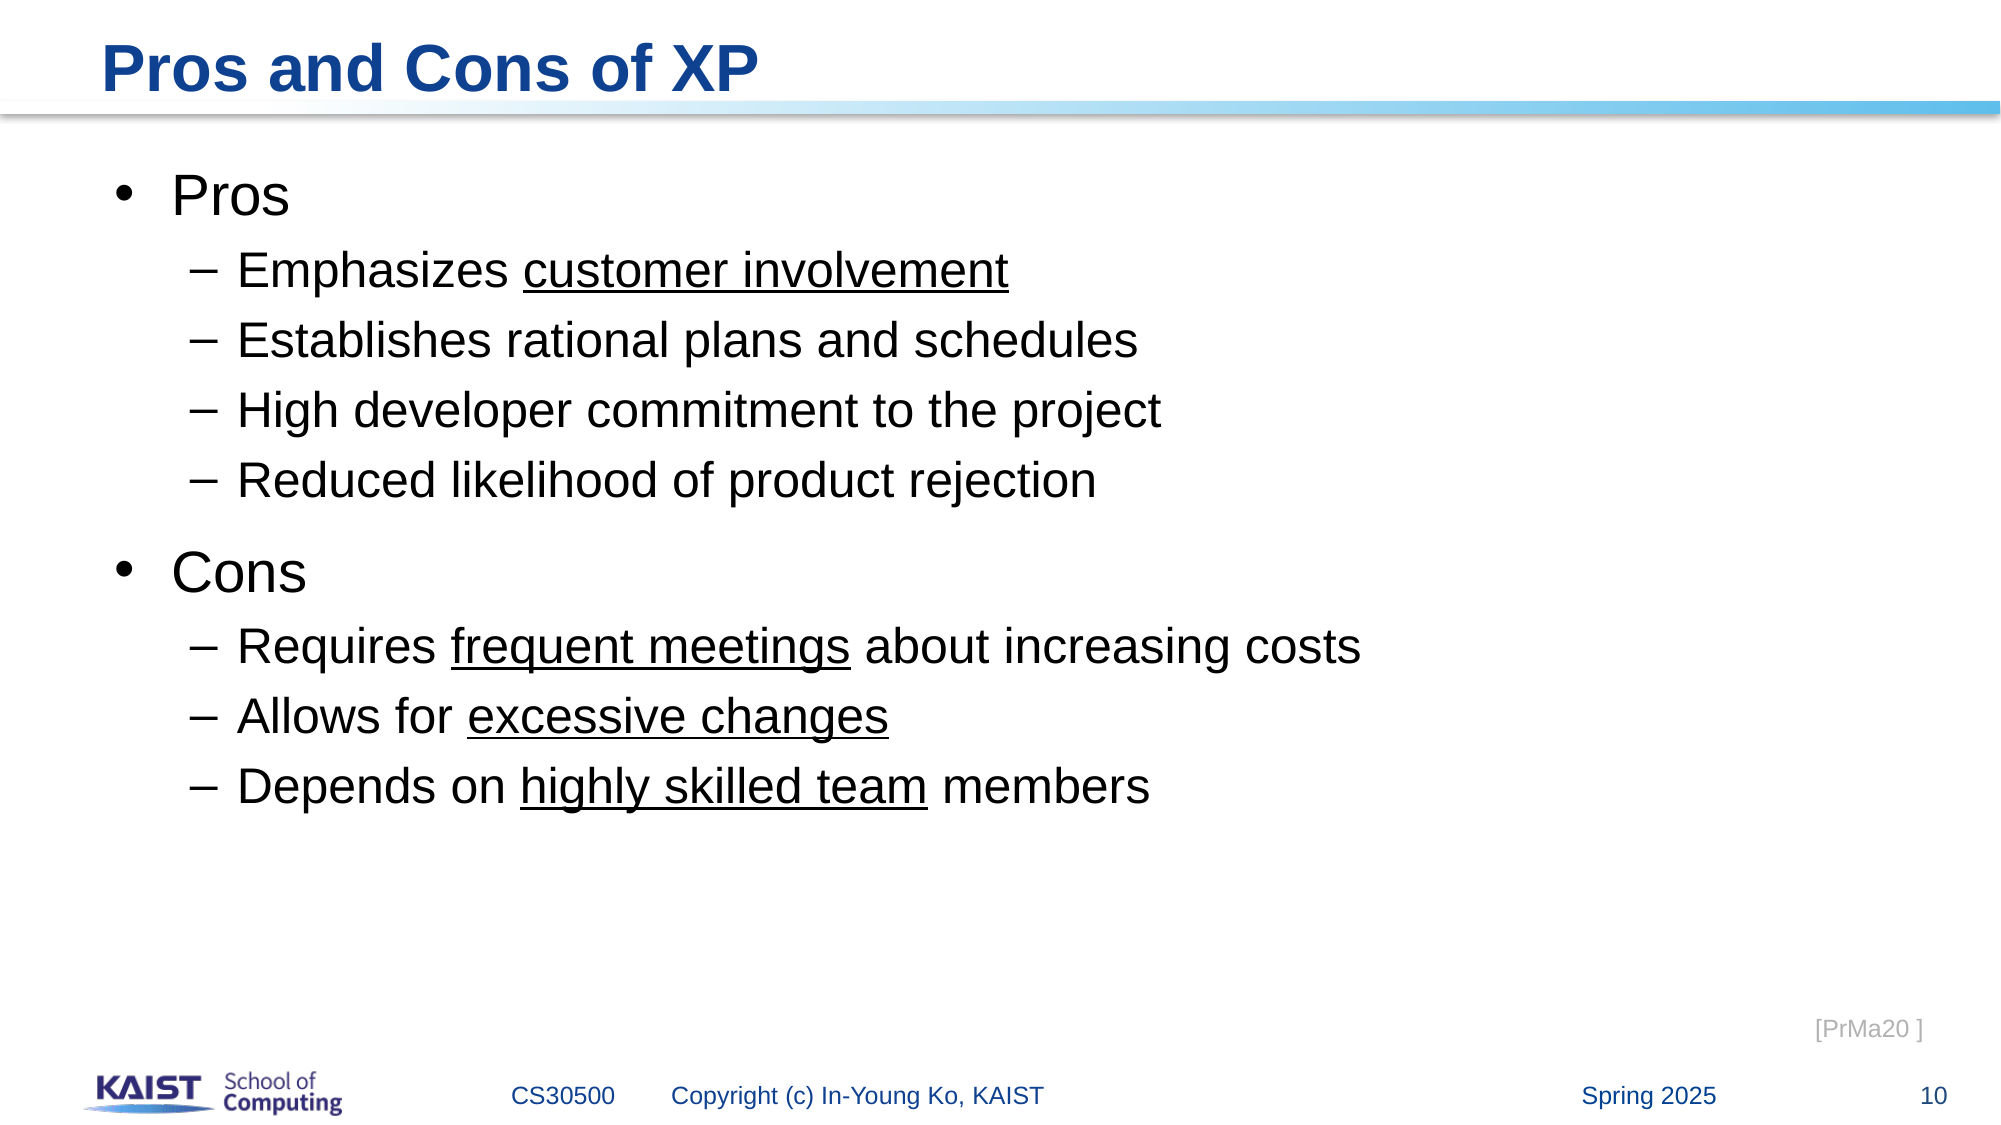

# Pros and Cons of XP
Pros
Emphasizes customer involvement
Establishes rational plans and schedules
High developer commitment to the project
Reduced likelihood of product rejection
Cons
Requires frequent meetings about increasing costs
Allows for excessive changes
Depends on highly skilled team members

[PrMa20 ]
Spring 2025
CS30500        Copyright (c) In-Young Ko, KAIST
10